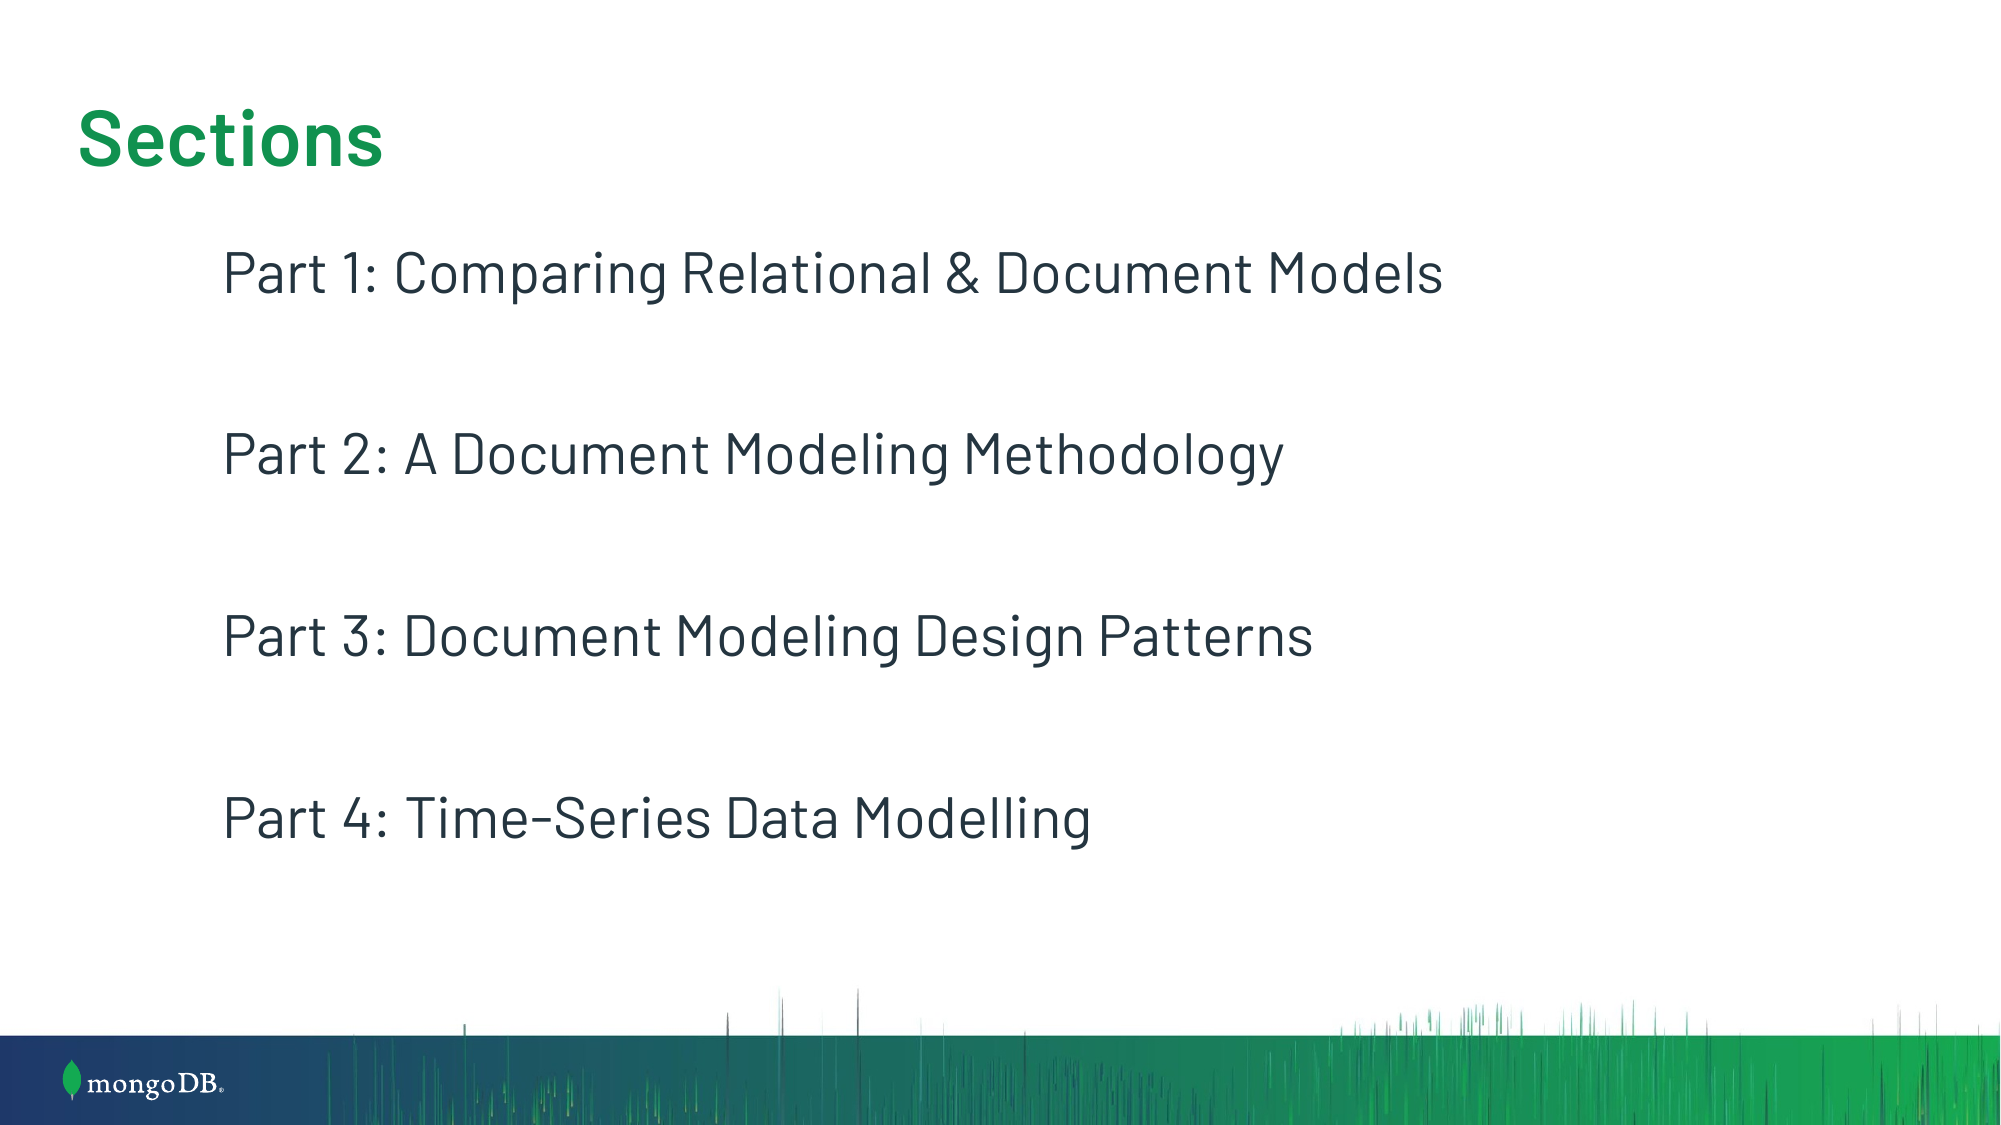

# Sections
Part 1: Comparing Relational & Document Models

Part 2: A Document Modeling Methodology

Part 3: Document Modeling Design Patterns

Part 4: Time-Series Data Modelling